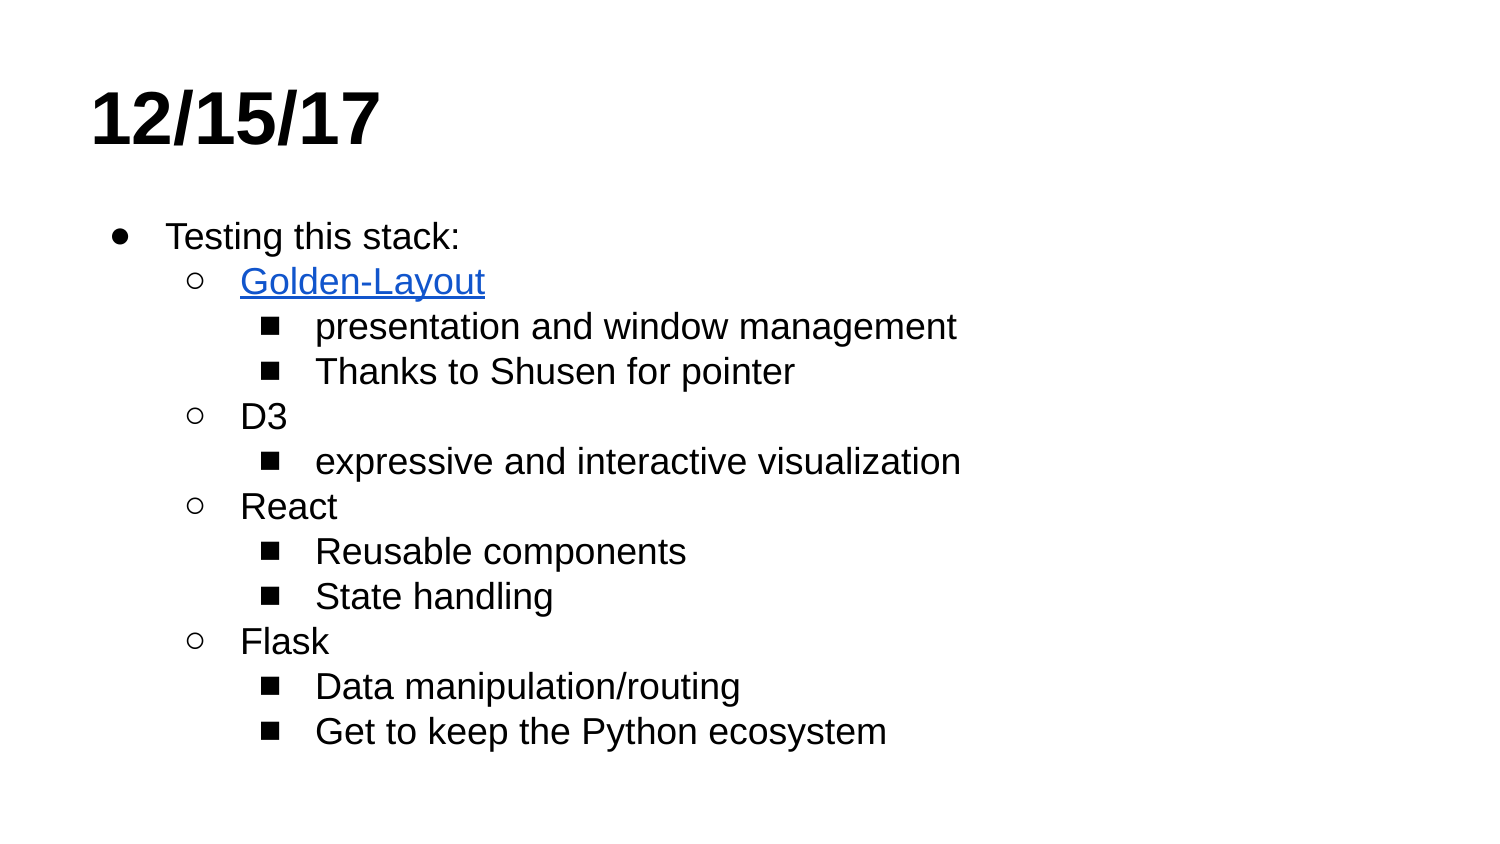

# 12/15/17
Testing this stack:
Golden-Layout
presentation and window management
Thanks to Shusen for pointer
D3
expressive and interactive visualization
React
Reusable components
State handling
Flask
Data manipulation/routing
Get to keep the Python ecosystem